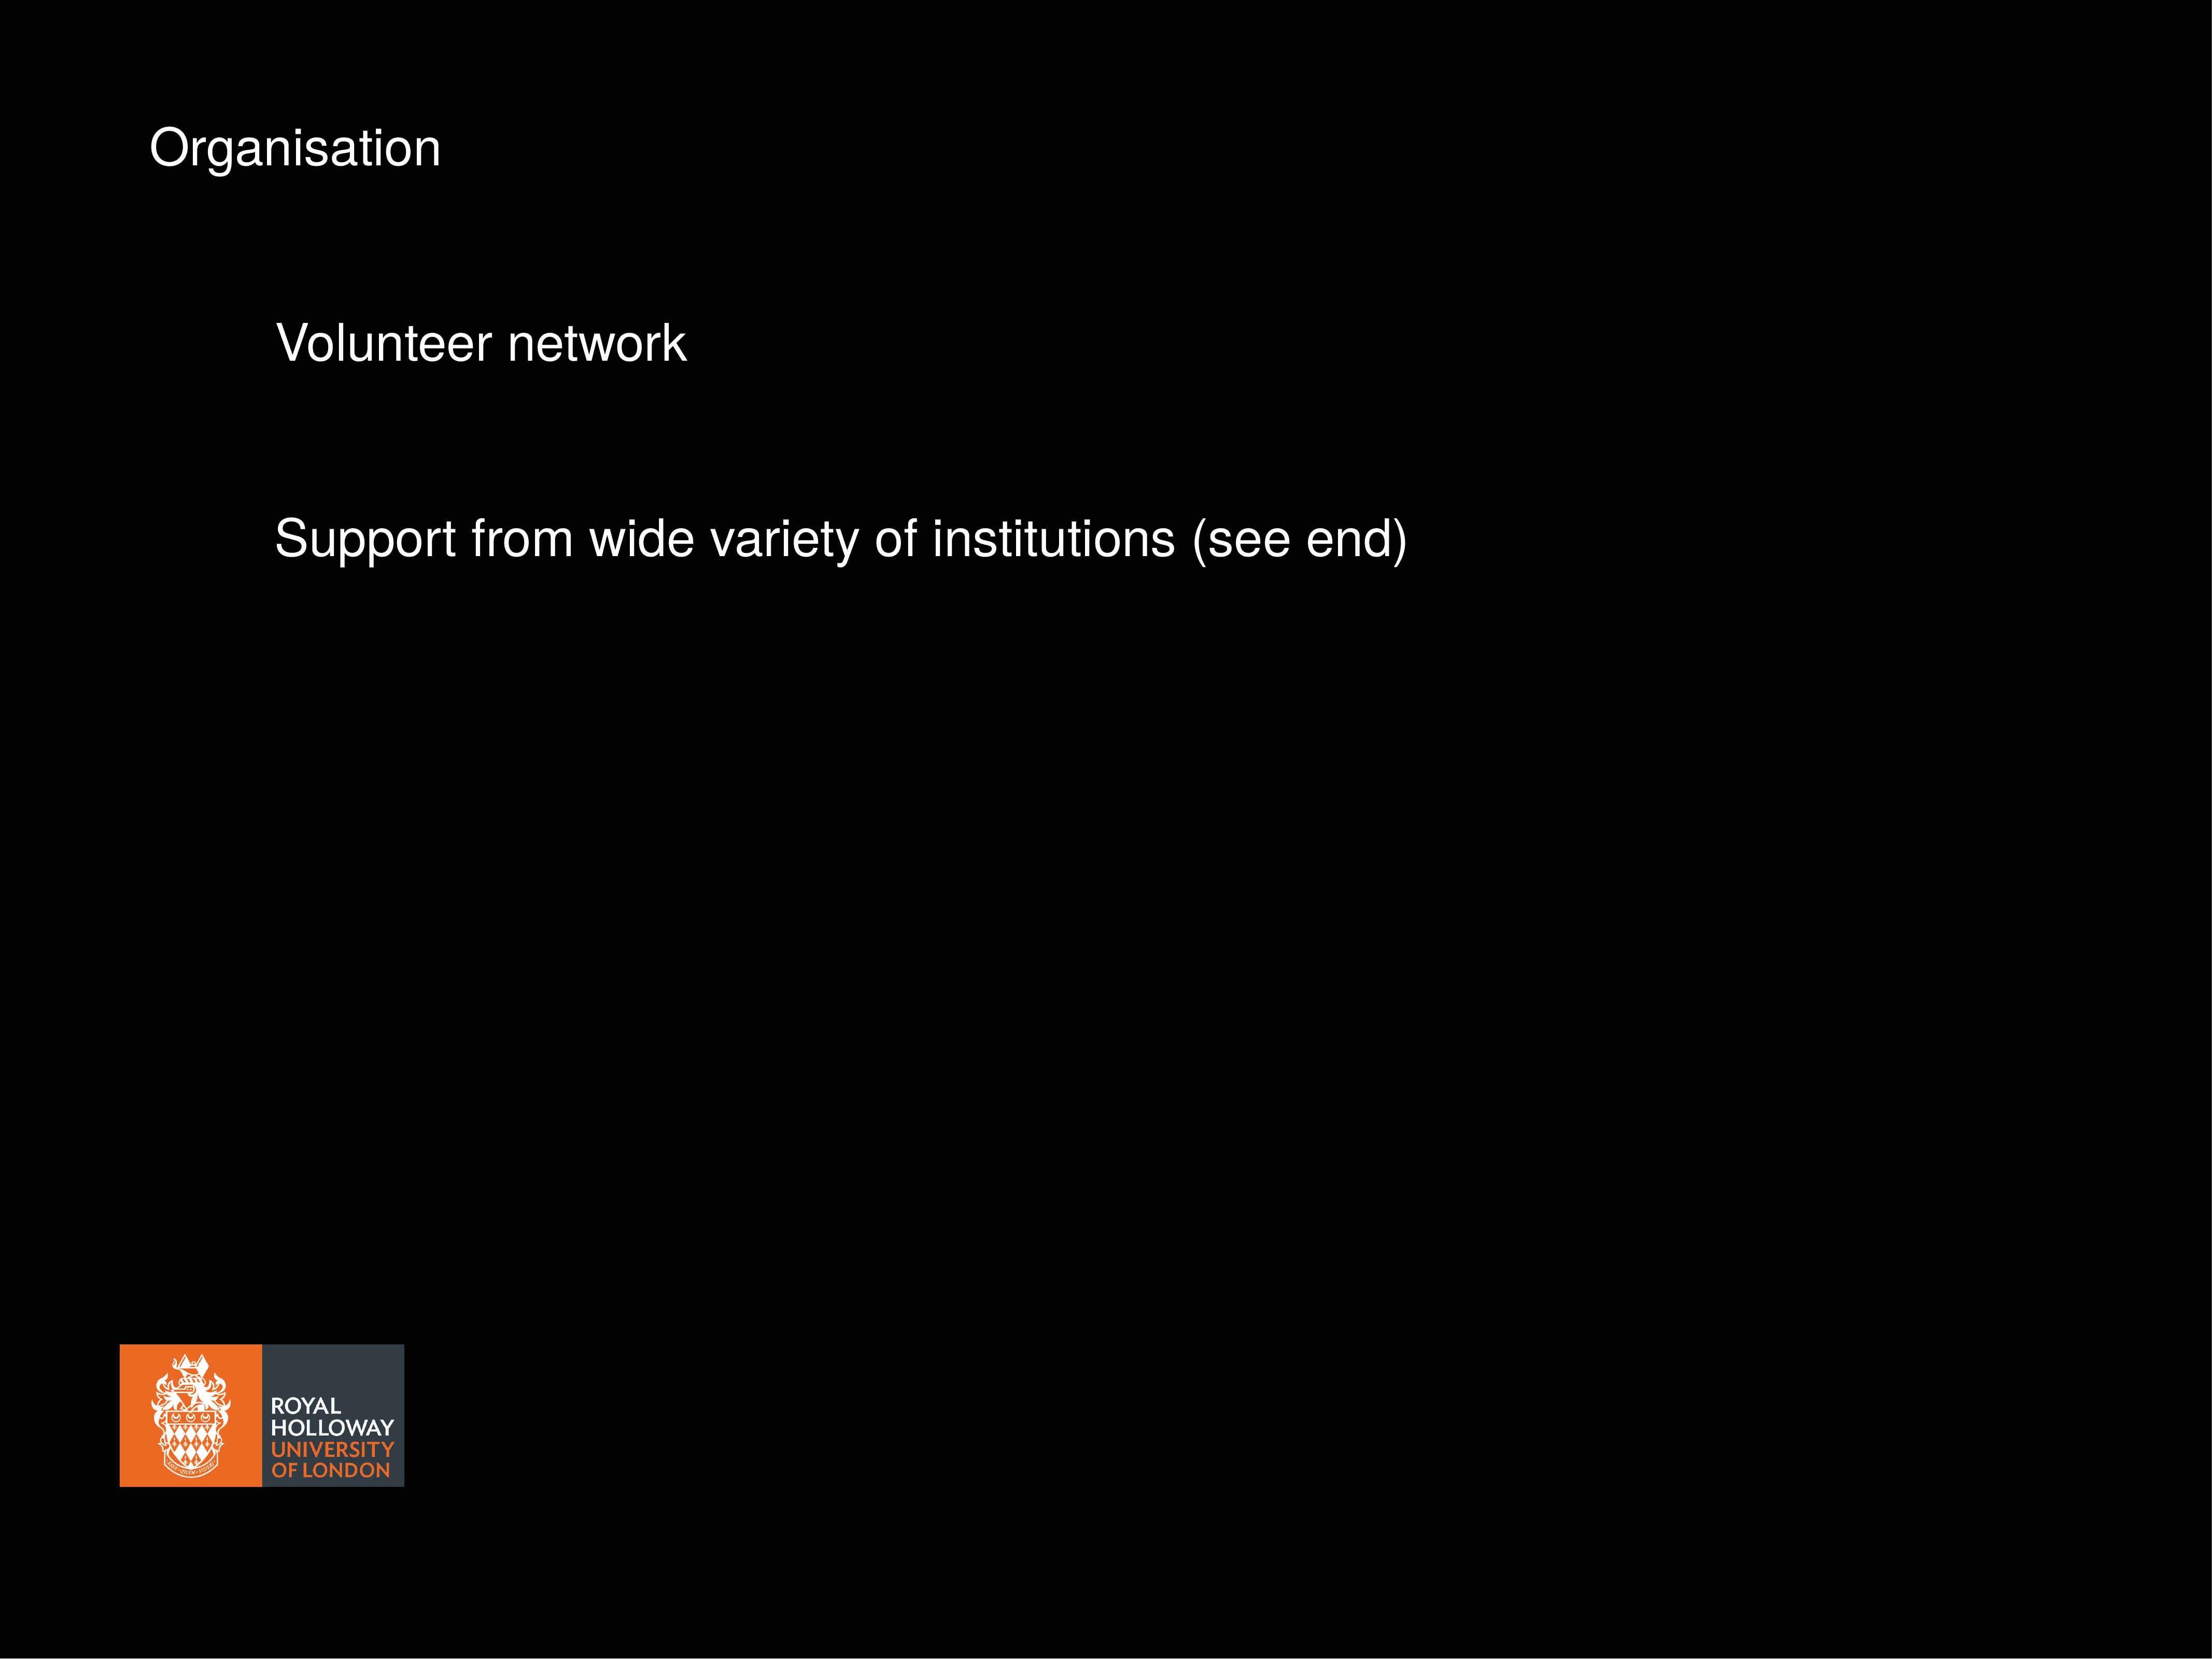

Organisation
Volunteer network
Support from wide variety of institutions (see end)